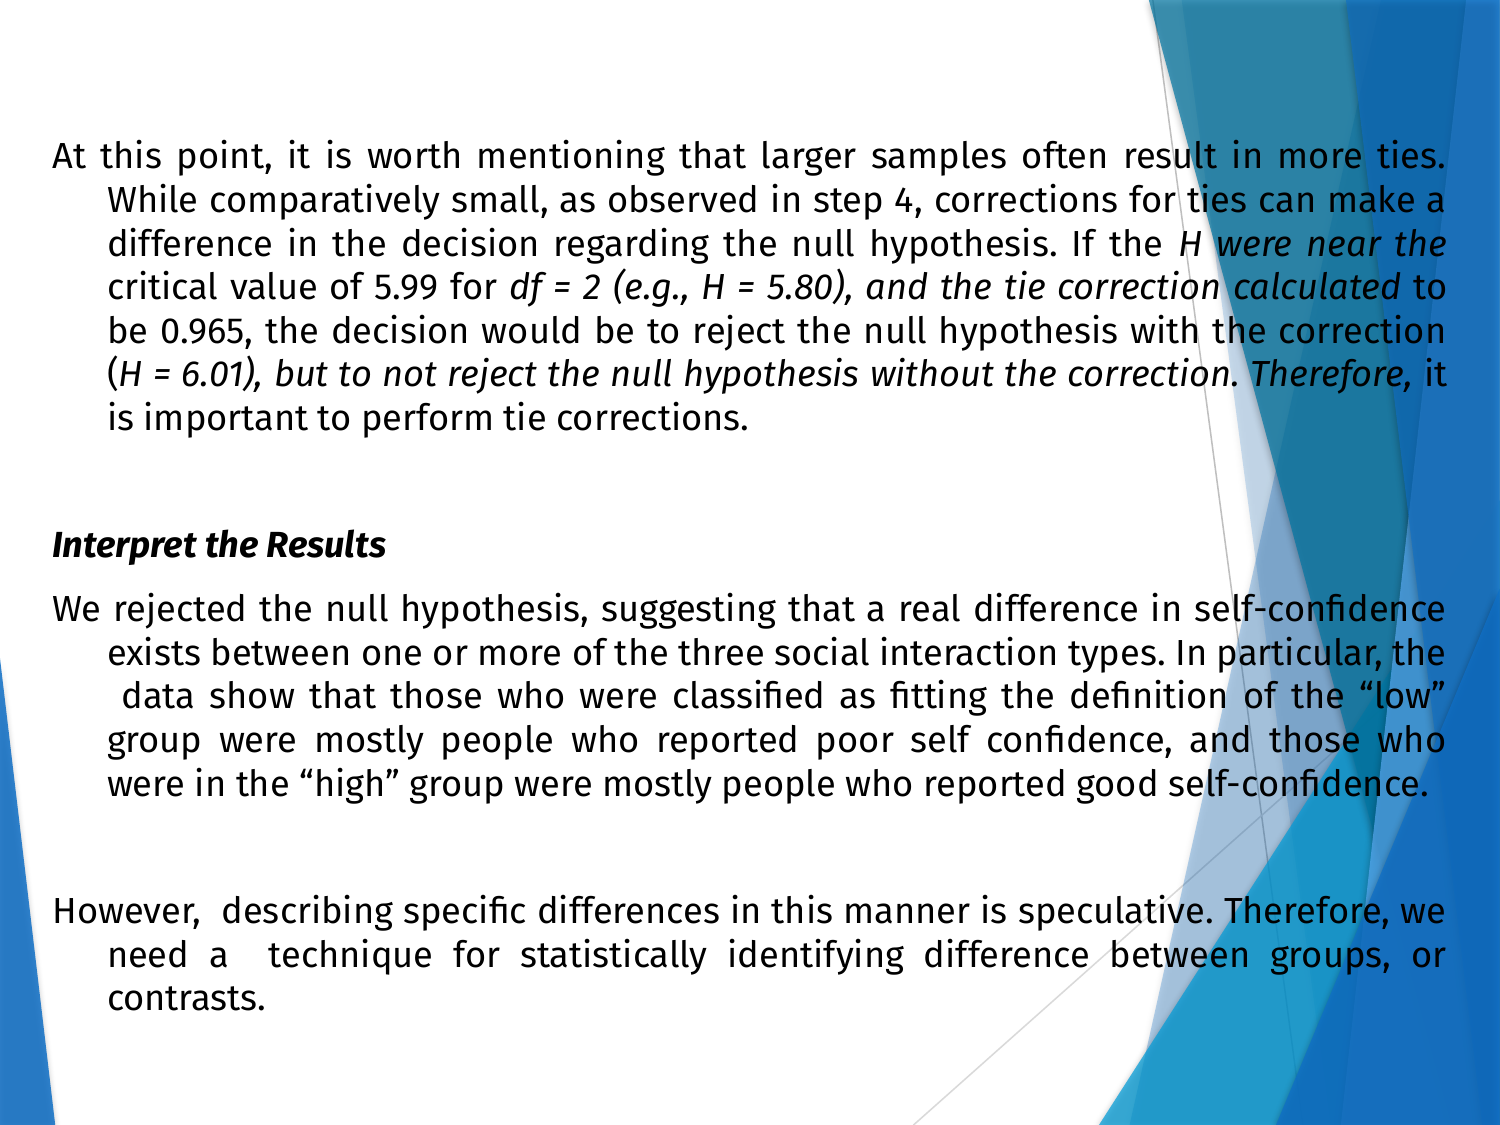

At this point, it is worth mentioning that larger samples often result in more ties. While comparatively small, as observed in step 4, corrections for ties can make a difference in the decision regarding the null hypothesis. If the H were near the critical value of 5.99 for df = 2 (e.g., H = 5.80), and the tie correction calculated to be 0.965, the decision would be to reject the null hypothesis with the correction (H = 6.01), but to not reject the null hypothesis without the correction. Therefore, it is important to perform tie corrections.

Interpret the Results
We rejected the null hypothesis, suggesting that a real difference in self-confidence exists between one or more of the three social interaction types. In particular, the  data show that those who were classified as fitting the definition of the “low” group were mostly people who reported poor self confidence, and those who were in the “high” group were mostly people who reported good self-confidence.

However,  describing specific differences in this manner is speculative. Therefore, we need a  technique for statistically identifying difference between groups, or contrasts.